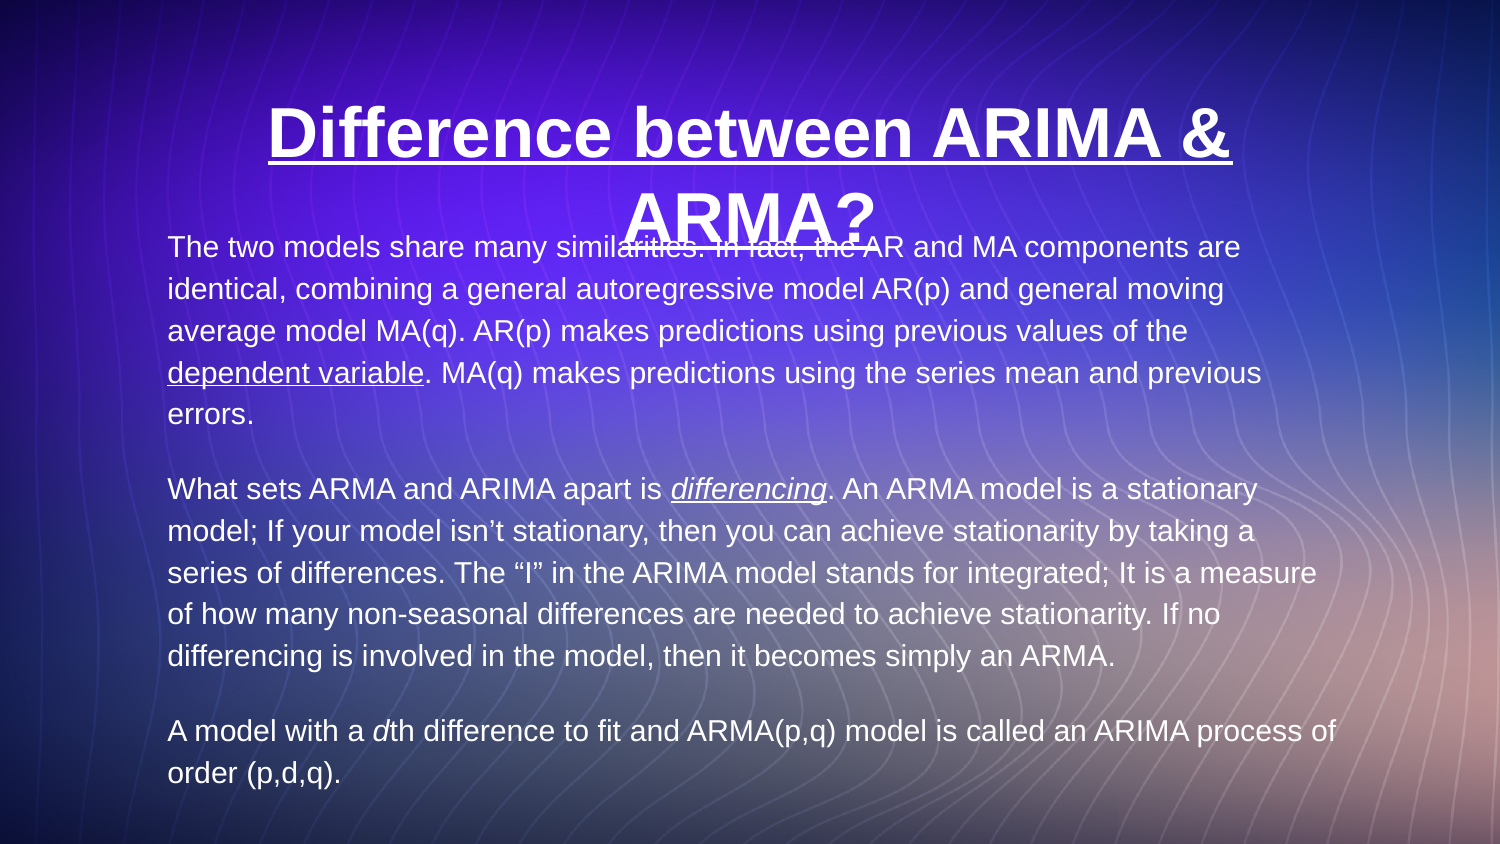

# Difference between ARIMA & ARMA?
The two models share many similarities. In fact, the AR and MA components are identical, combining a general autoregressive model AR(p) and general moving average model MA(q). AR(p) makes predictions using previous values of the dependent variable. MA(q) makes predictions using the series mean and previous errors.
What sets ARMA and ARIMA apart is differencing. An ARMA model is a stationary model; If your model isn’t stationary, then you can achieve stationarity by taking a series of differences. The “I” in the ARIMA model stands for integrated; It is a measure of how many non-seasonal differences are needed to achieve stationarity. If no differencing is involved in the model, then it becomes simply an ARMA.
A model with a dth difference to fit and ARMA(p,q) model is called an ARIMA process of order (p,d,q).